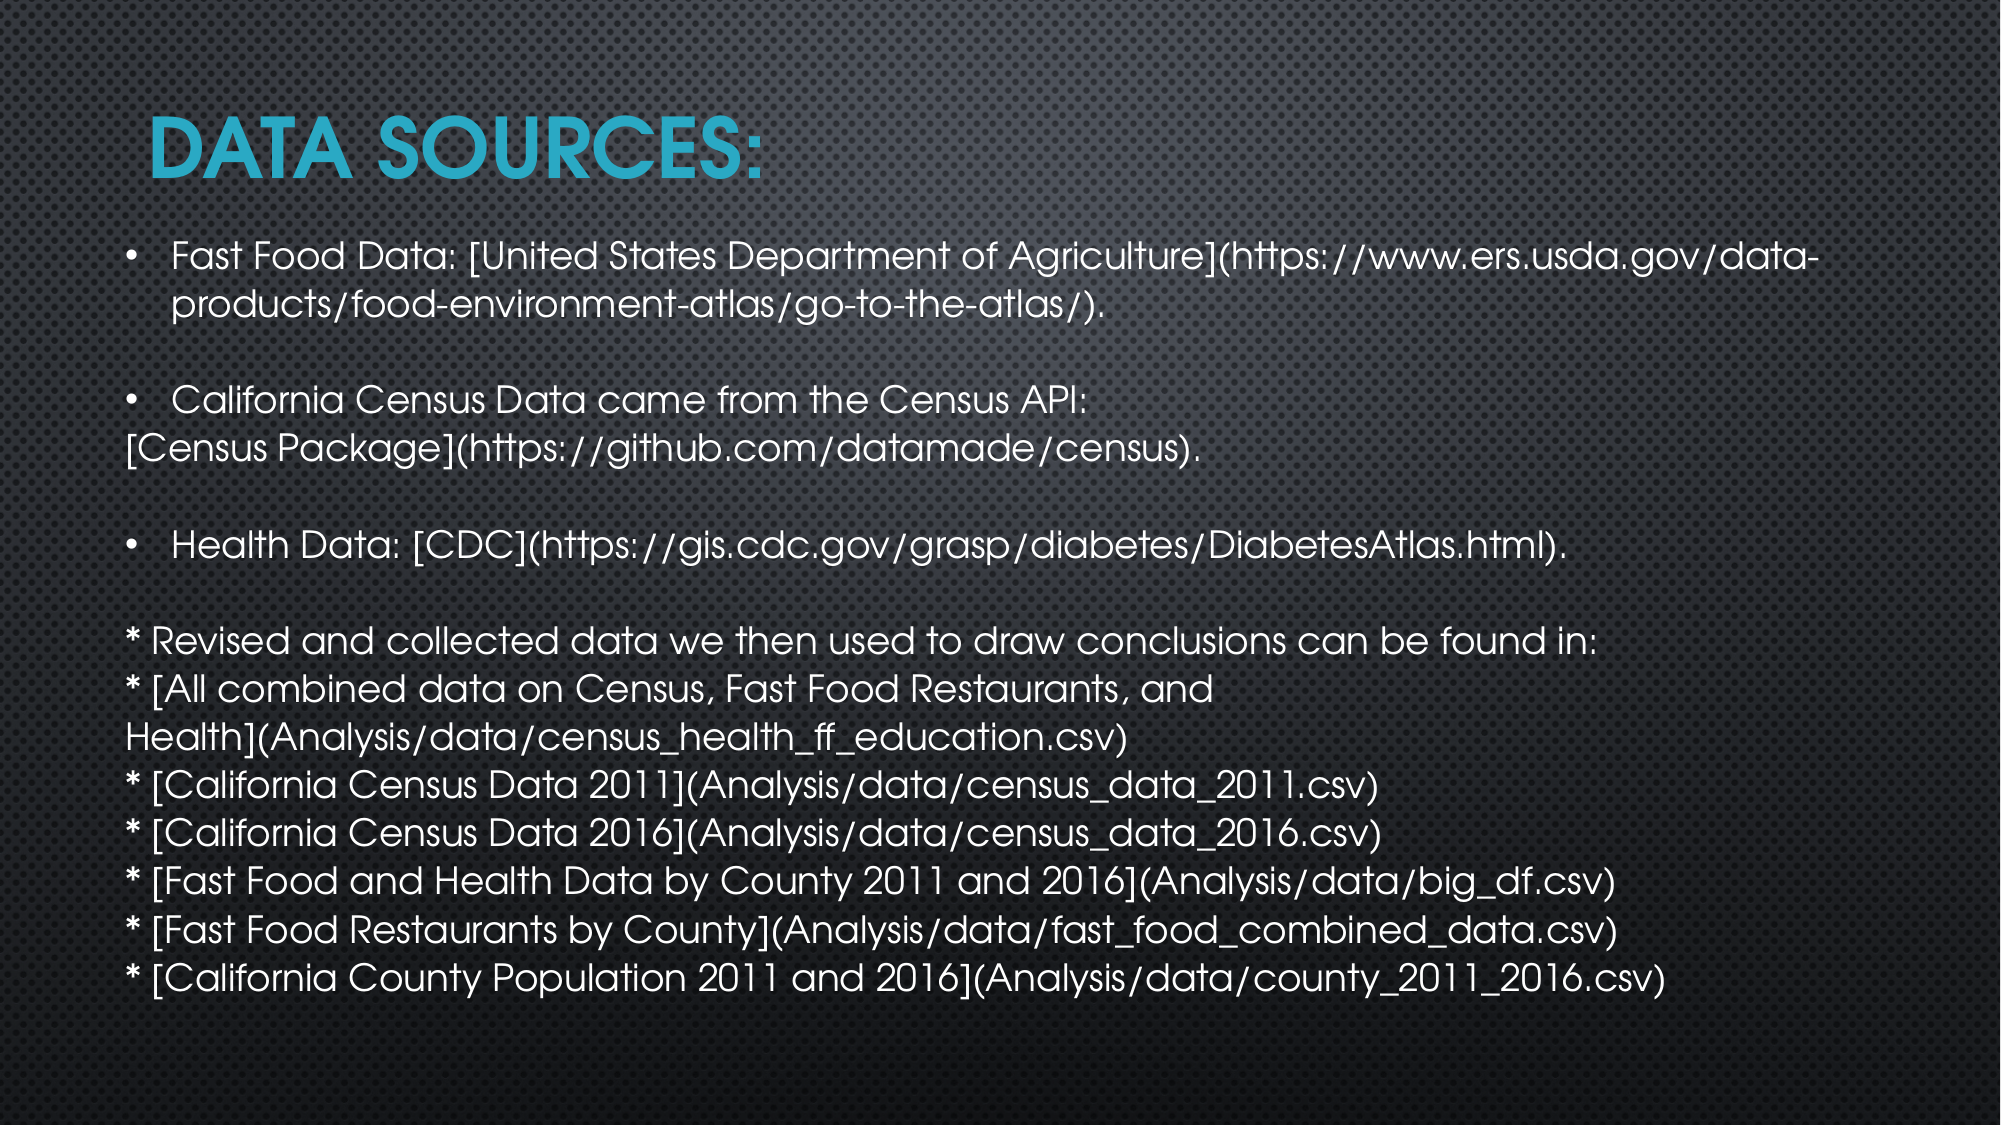

# Data Sources:
Fast Food Data: [United States Department of Agriculture](https://www.ers.usda.gov/data-products/food-environment-atlas/go-to-the-atlas/).

California Census Data came from the Census API:
[Census Package](https://github.com/datamade/census).

Health Data: [CDC](https://gis.cdc.gov/grasp/diabetes/DiabetesAtlas.html).

* Revised and collected data we then used to draw conclusions can be found in:
* [All combined data on Census, Fast Food Restaurants, and Health](Analysis/data/census_health_ff_education.csv)
* [California Census Data 2011](Analysis/data/census_data_2011.csv)
* [California Census Data 2016](Analysis/data/census_data_2016.csv)
* [Fast Food and Health Data by County 2011 and 2016](Analysis/data/big_df.csv)
* [Fast Food Restaurants by County](Analysis/data/fast_food_combined_data.csv)
* [California County Population 2011 and 2016](Analysis/data/county_2011_2016.csv)